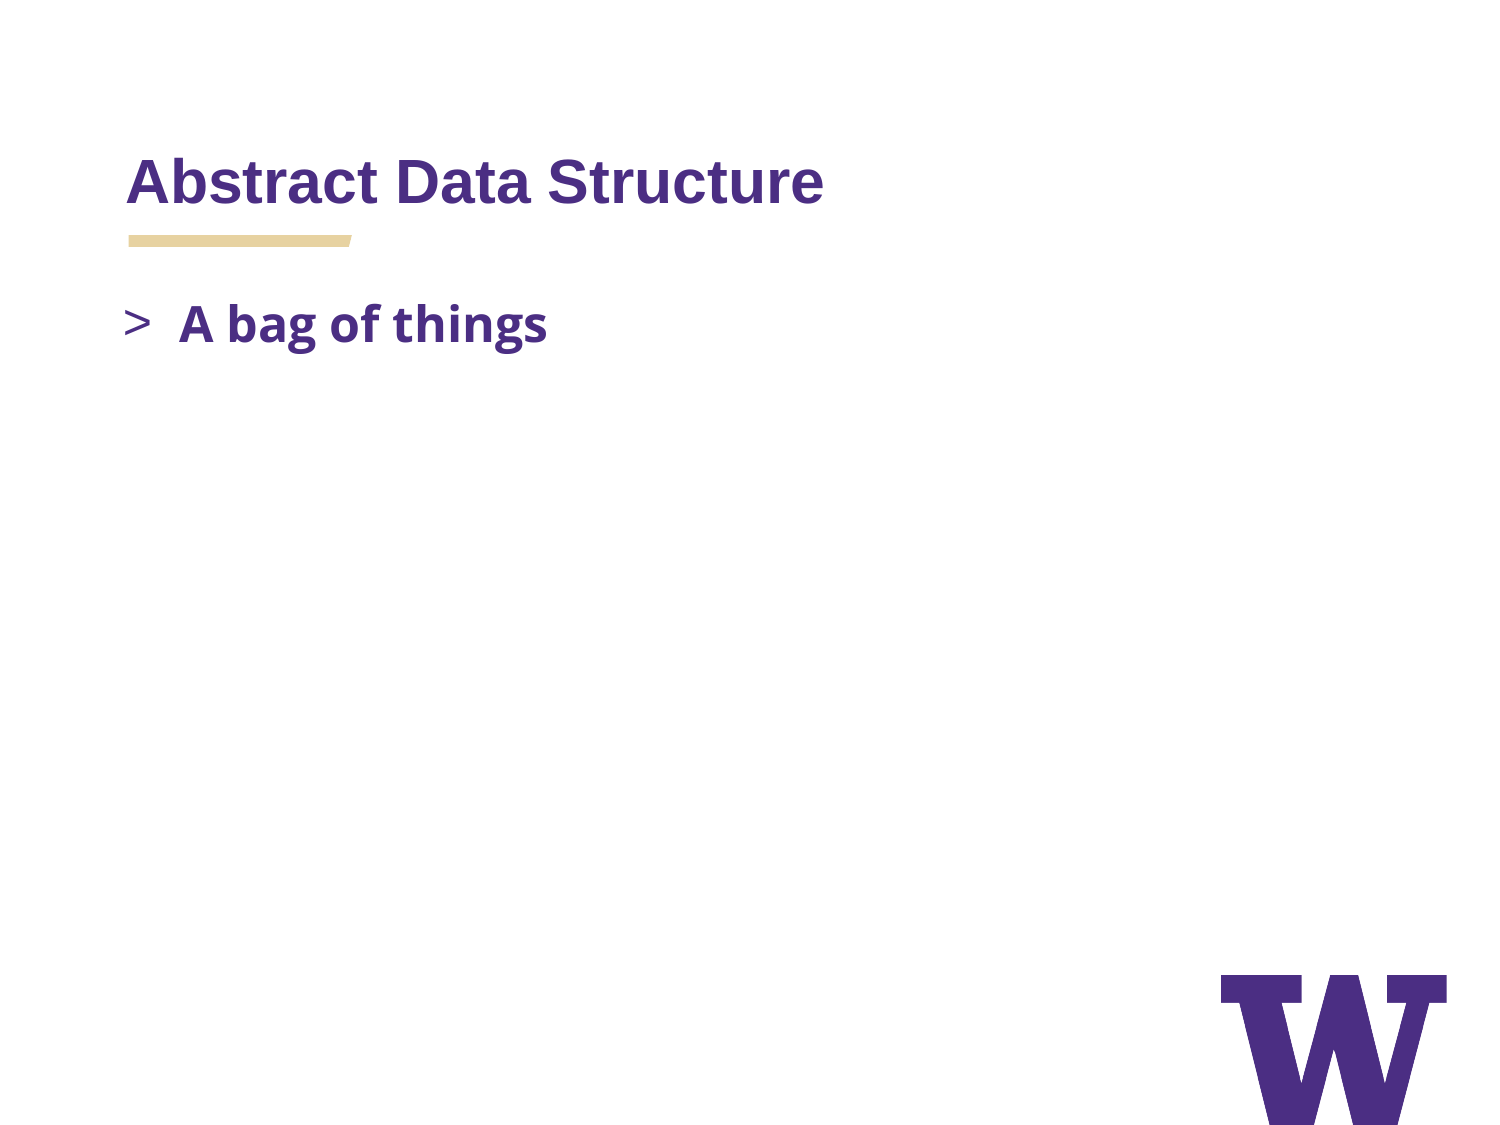

# Abstract Data Structure
A bag of things